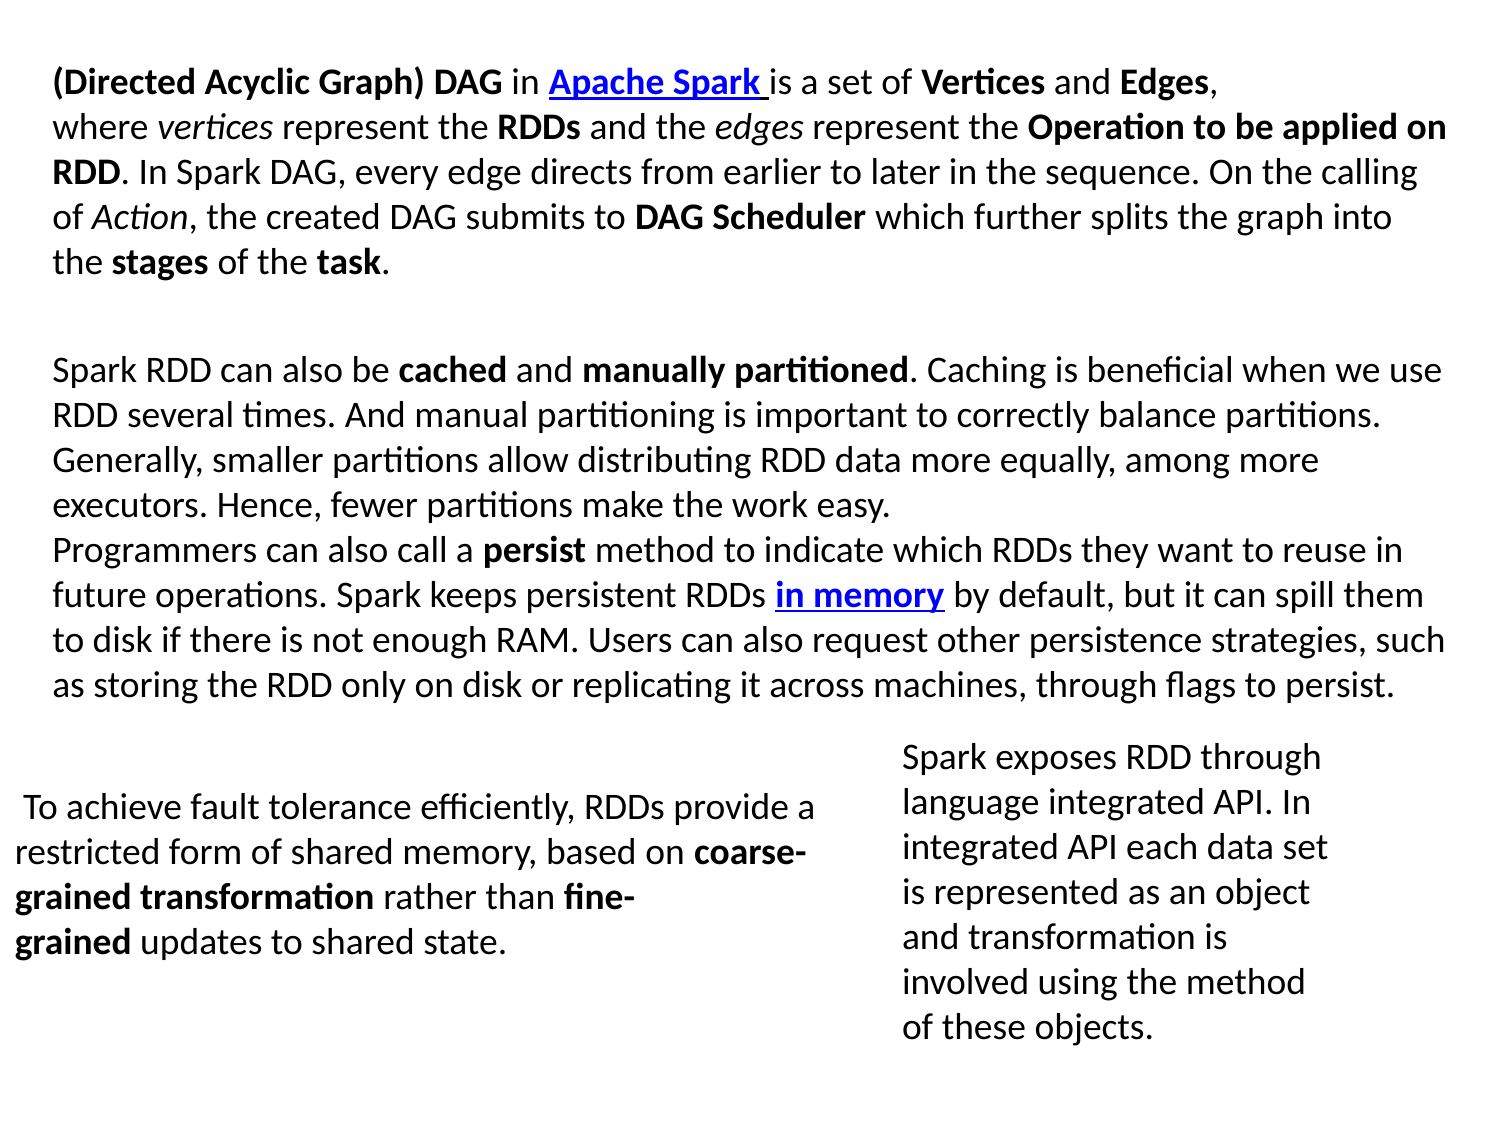

(Directed Acyclic Graph) DAG in Apache Spark is a set of Vertices and Edges, where vertices represent the RDDs and the edges represent the Operation to be applied on RDD. In Spark DAG, every edge directs from earlier to later in the sequence. On the calling of Action, the created DAG submits to DAG Scheduler which further splits the graph into the stages of the task.
Spark RDD can also be cached and manually partitioned. Caching is beneficial when we use RDD several times. And manual partitioning is important to correctly balance partitions. Generally, smaller partitions allow distributing RDD data more equally, among more executors. Hence, fewer partitions make the work easy.
Programmers can also call a persist method to indicate which RDDs they want to reuse in future operations. Spark keeps persistent RDDs in memory by default, but it can spill them to disk if there is not enough RAM. Users can also request other persistence strategies, such as storing the RDD only on disk or replicating it across machines, through flags to persist.
Spark exposes RDD through language integrated API. In integrated API each data set is represented as an object and transformation is involved using the method of these objects.
 To achieve fault tolerance efficiently, RDDs provide a restricted form of shared memory, based on coarse-grained transformation rather than fine-grained updates to shared state.